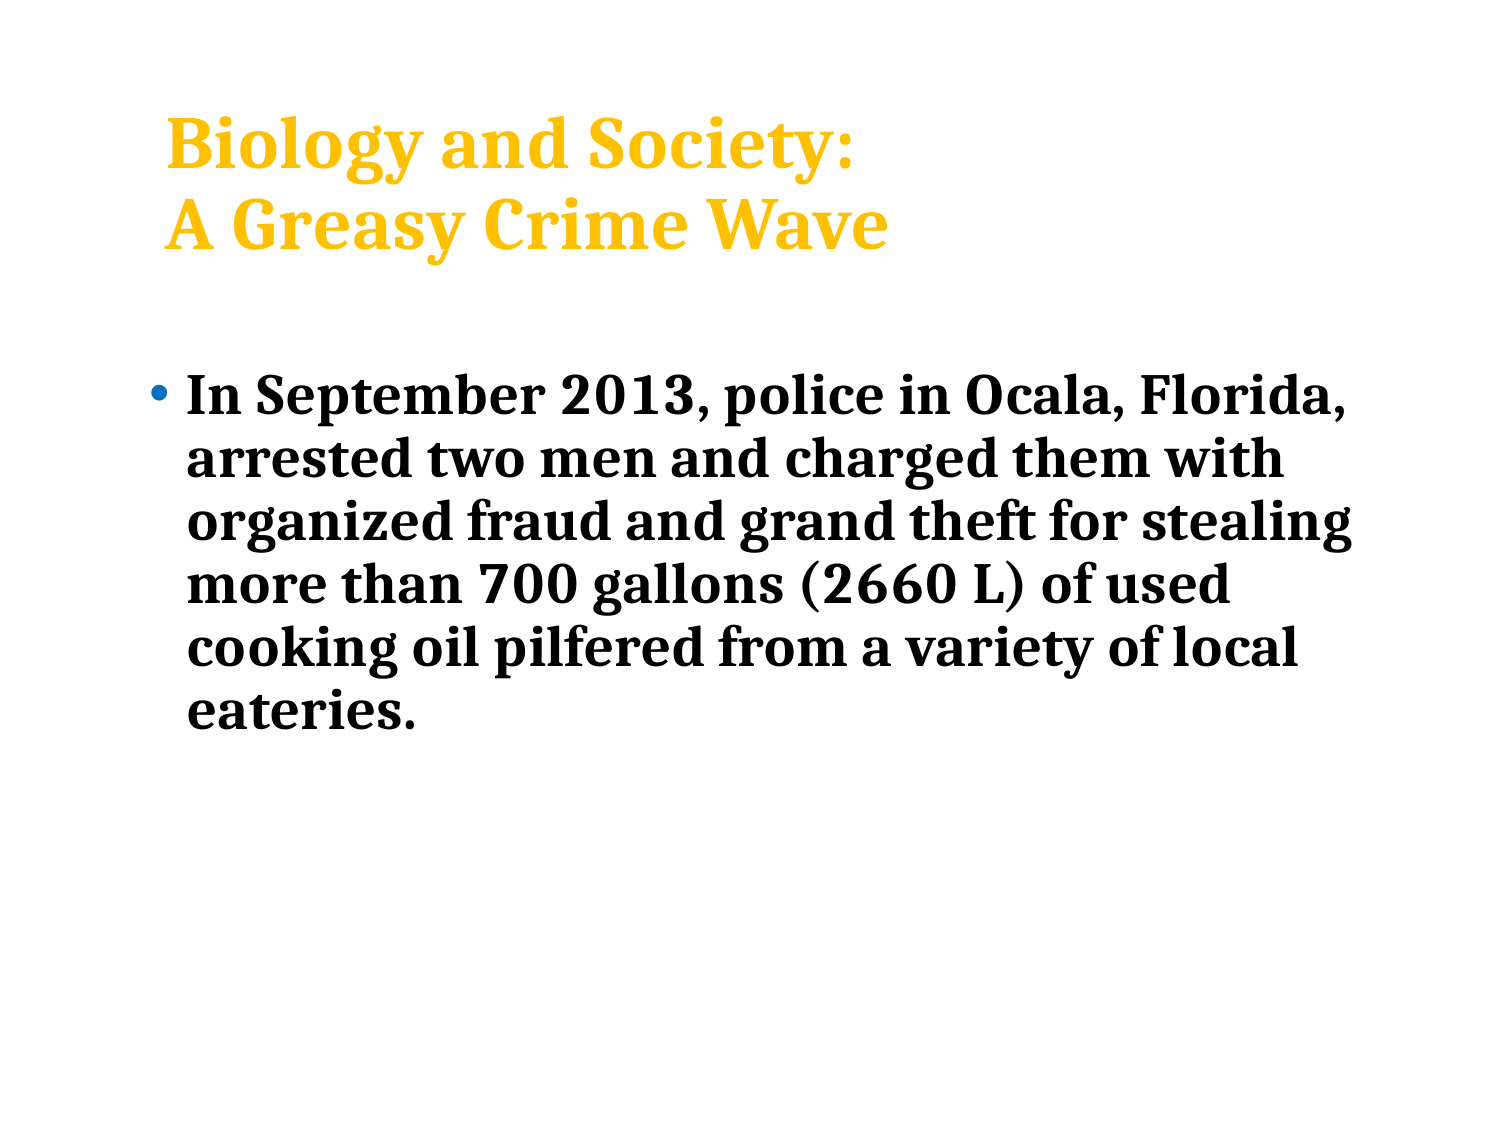

# Biology and Society: A Greasy Crime Wave
In September 2013, police in Ocala, Florida, arrested two men and charged them with organized fraud and grand theft for stealing more than 700 gallons (2660 L) of used cooking oil pilfered from a variety of local eateries.